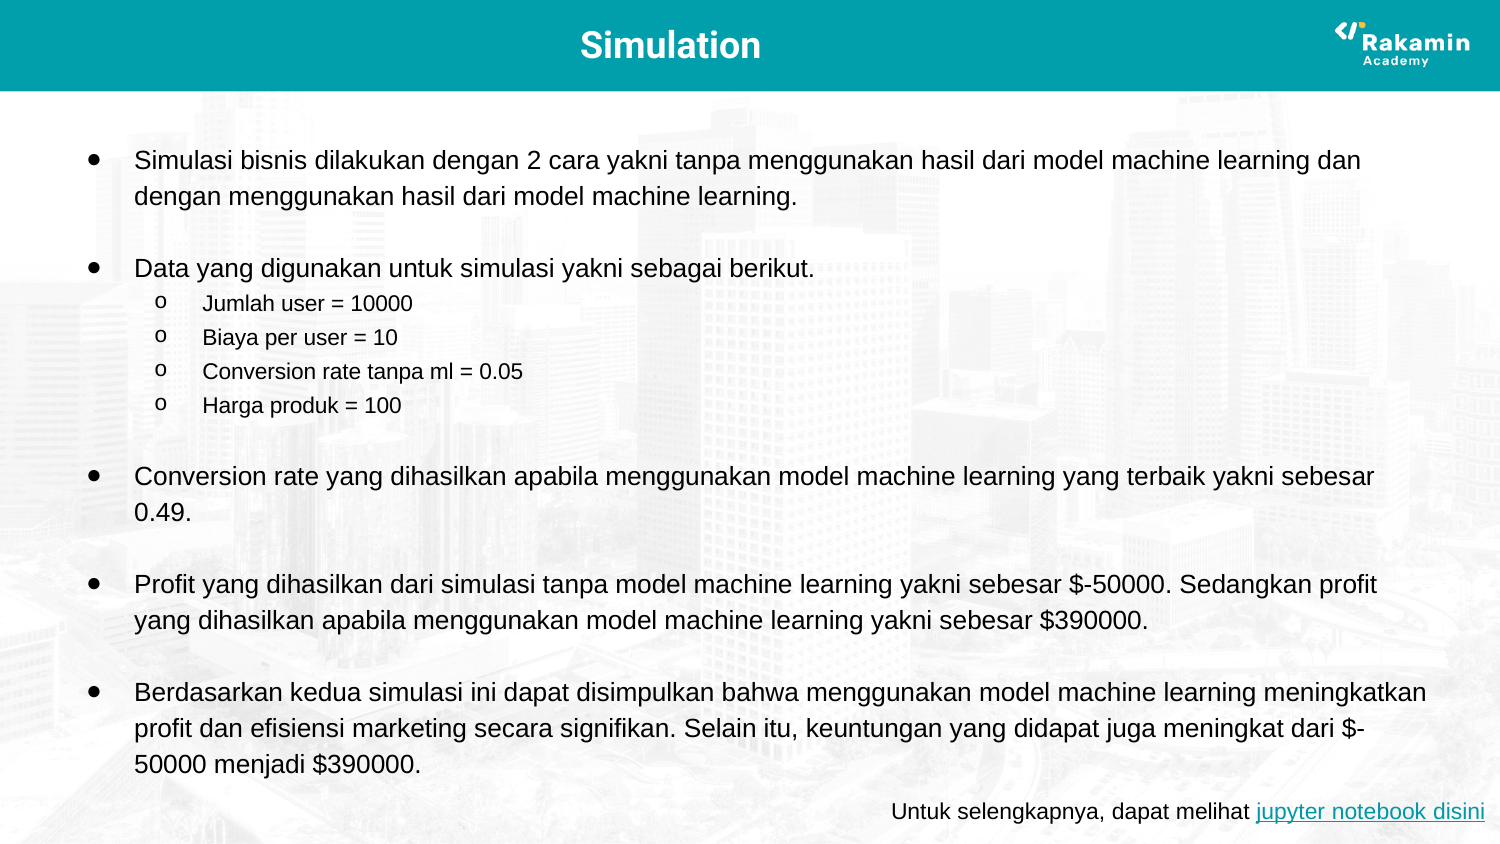

# Simulation
Simulasi bisnis dilakukan dengan 2 cara yakni tanpa menggunakan hasil dari model machine learning dan dengan menggunakan hasil dari model machine learning.

Data yang digunakan untuk simulasi yakni sebagai berikut.
Jumlah user = 10000
Biaya per user = 10
Conversion rate tanpa ml = 0.05
Harga produk = 100

Conversion rate yang dihasilkan apabila menggunakan model machine learning yang terbaik yakni sebesar 0.49.

Profit yang dihasilkan dari simulasi tanpa model machine learning yakni sebesar $-50000. Sedangkan profit yang dihasilkan apabila menggunakan model machine learning yakni sebesar $390000.

Berdasarkan kedua simulasi ini dapat disimpulkan bahwa menggunakan model machine learning meningkatkan profit dan efisiensi marketing secara signifikan. Selain itu, keuntungan yang didapat juga meningkat dari $-50000 menjadi $390000.
Untuk selengkapnya, dapat melihat jupyter notebook disini